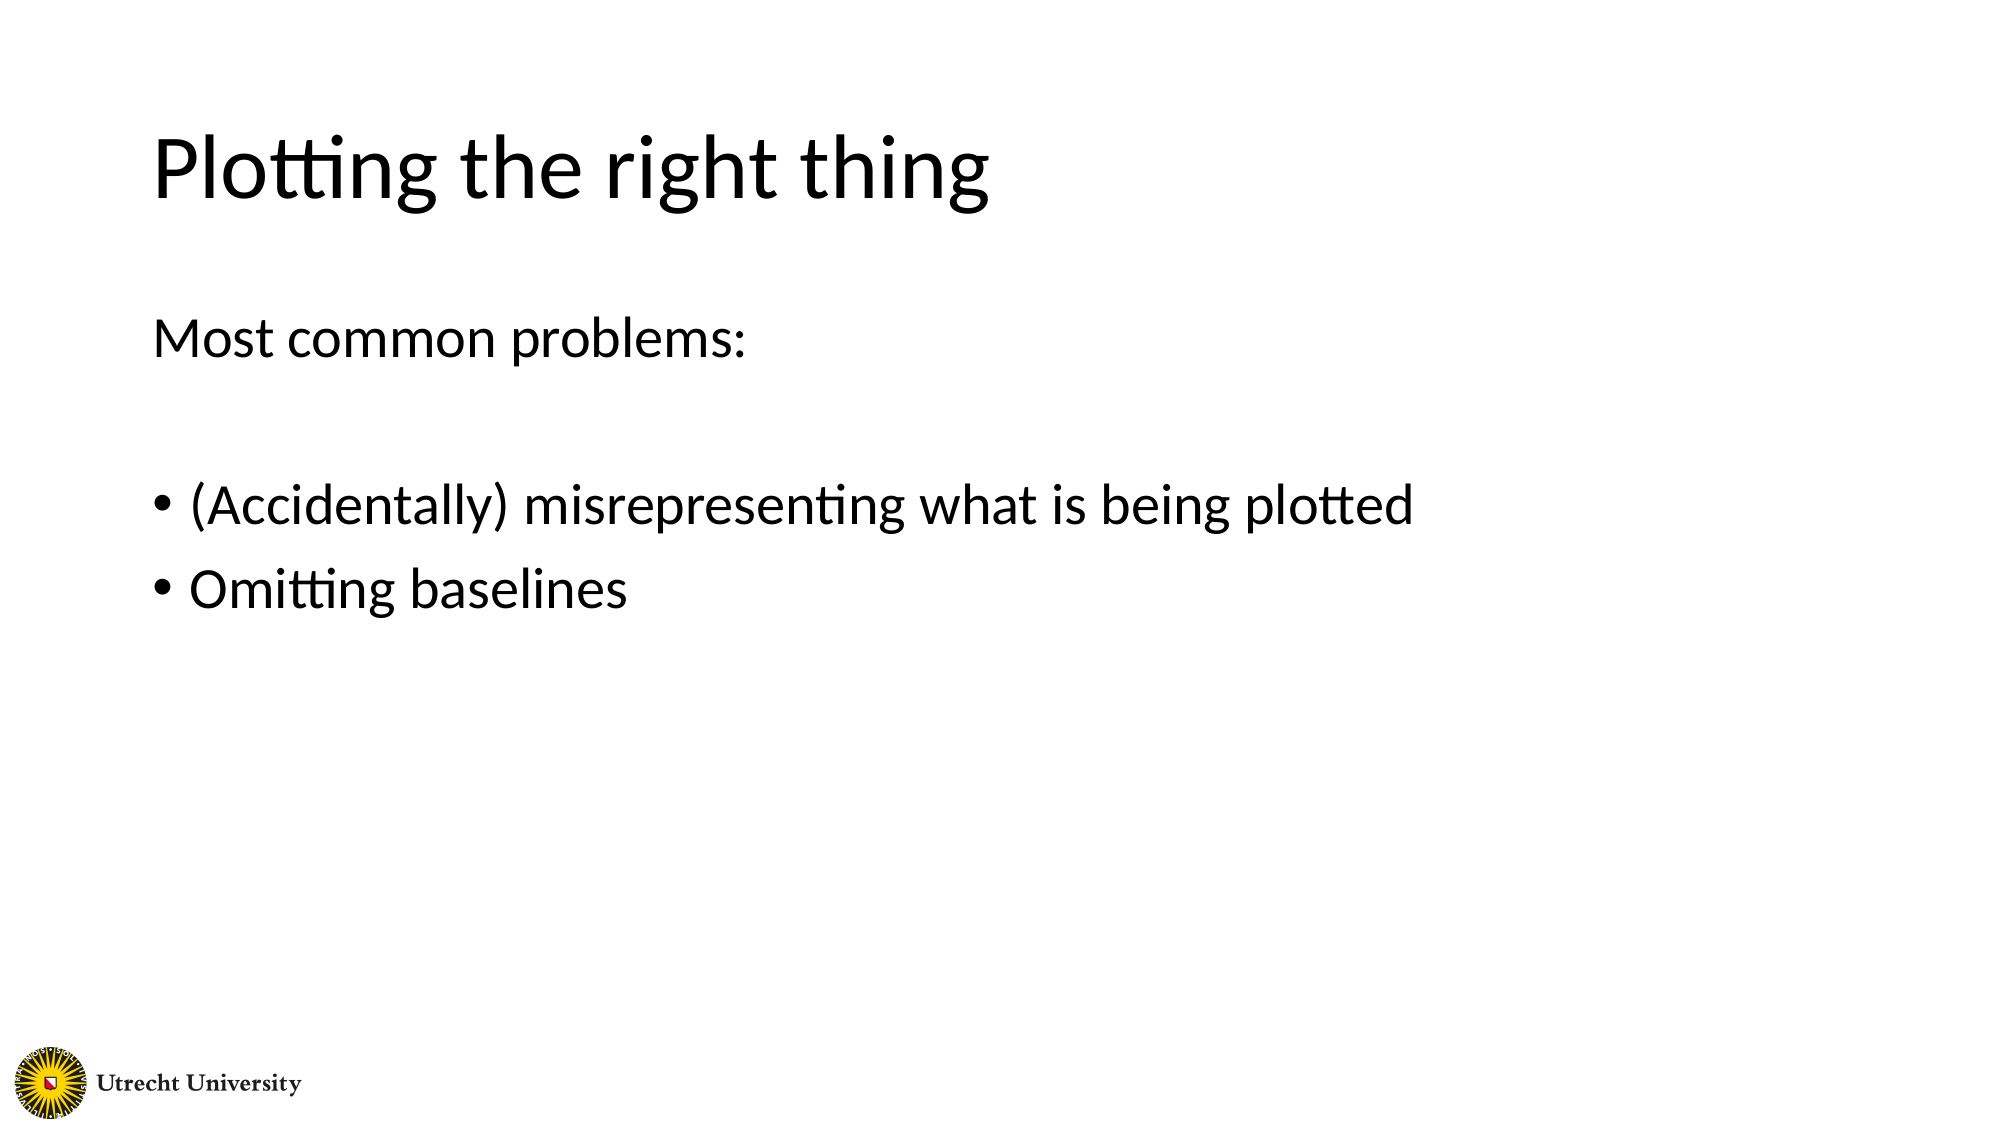

# Plotting the right thing
Most common problems:

(Accidentally) misrepresenting what is being plotted
Omitting baselines